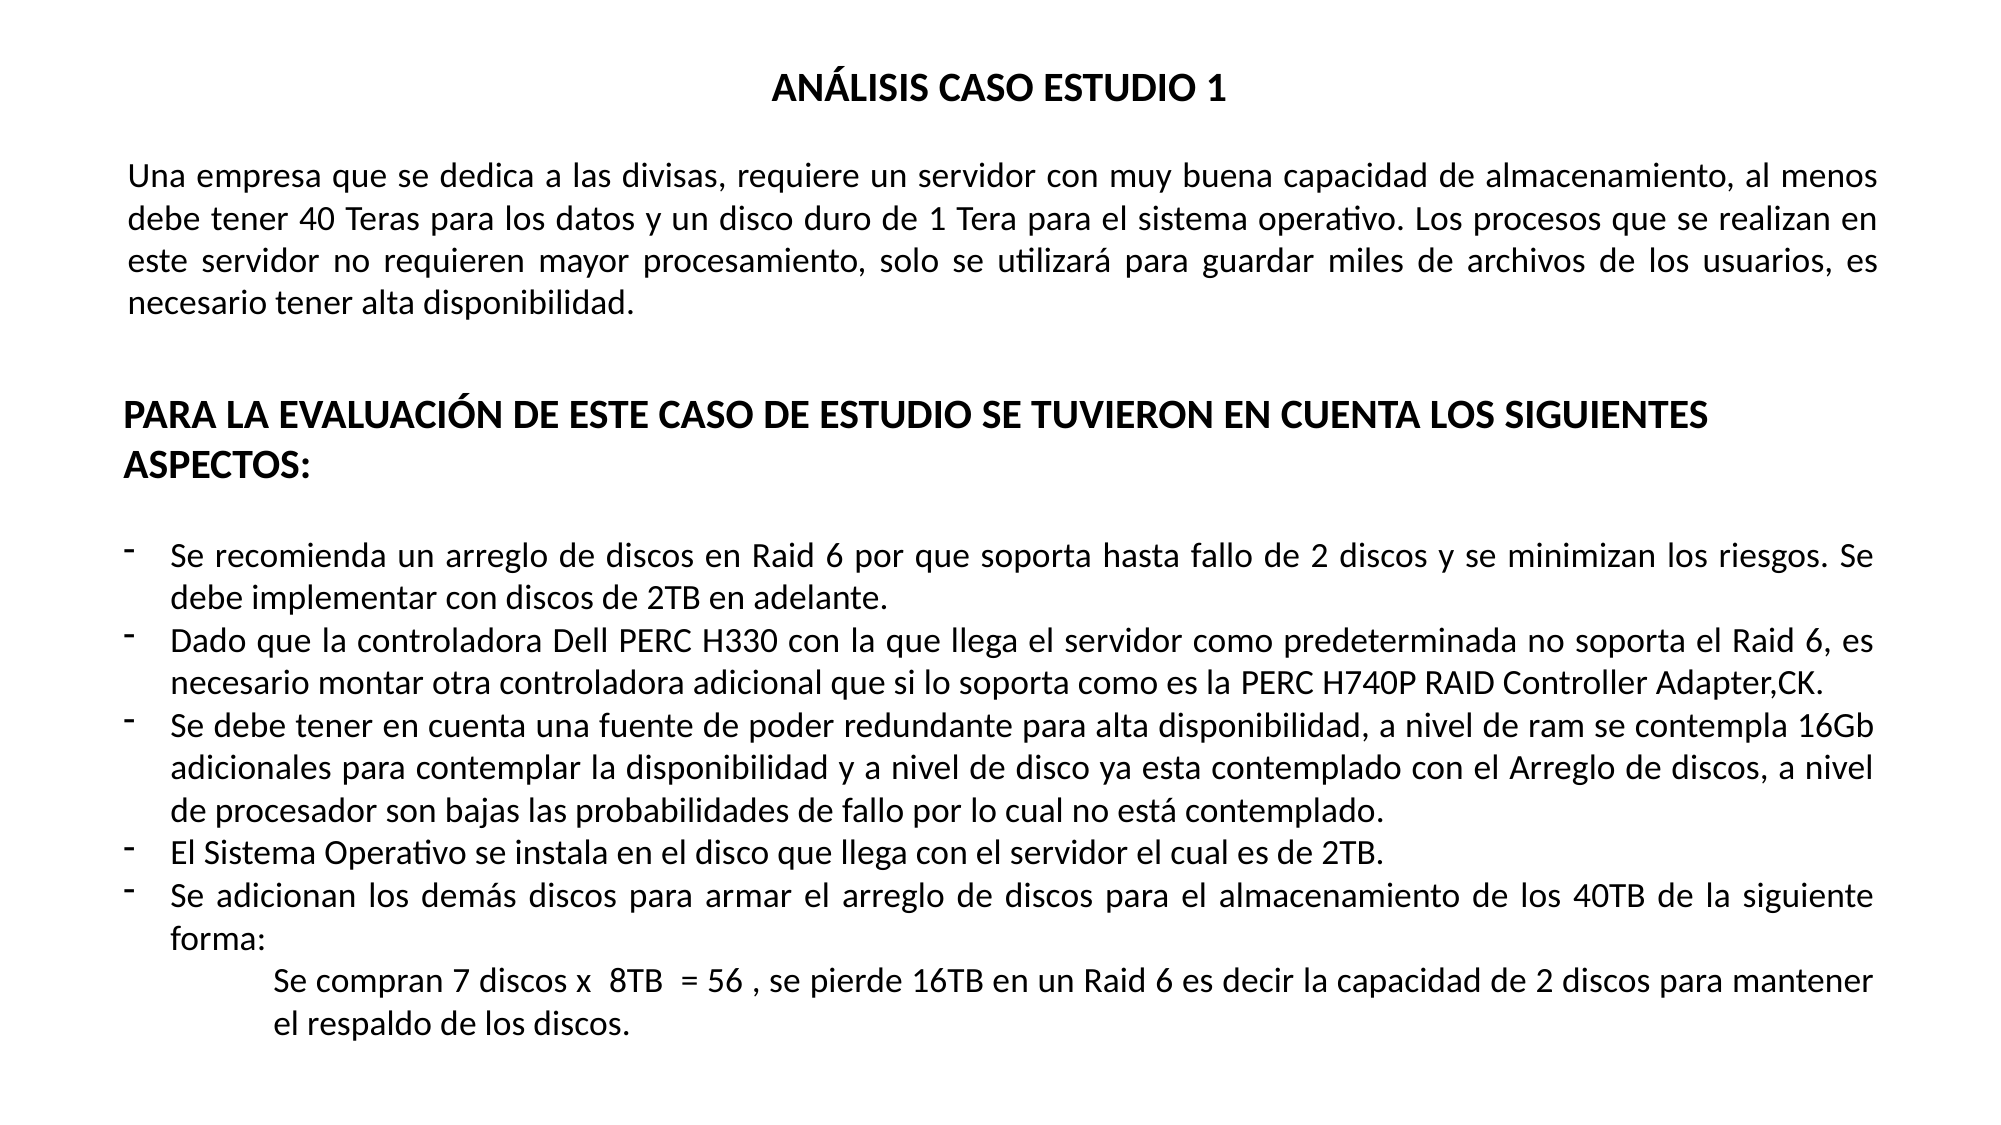

ANÁLISIS CASO ESTUDIO 1

Una empresa que se dedica a las divisas, requiere un servidor con muy buena capacidad de almacenamiento, al menos debe tener 40 Teras para los datos y un disco duro de 1 Tera para el sistema operativo. Los procesos que se realizan en este servidor no requieren mayor procesamiento, solo se utilizará para guardar miles de archivos de los usuarios, es necesario tener alta disponibilidad.
PARA LA EVALUACIÓN DE ESTE CASO DE ESTUDIO SE TUVIERON EN CUENTA LOS SIGUIENTES ASPECTOS:

Se recomienda un arreglo de discos en Raid 6 por que soporta hasta fallo de 2 discos y se minimizan los riesgos. Se debe implementar con discos de 2TB en adelante.
Dado que la controladora Dell PERC H330 con la que llega el servidor como predeterminada no soporta el Raid 6, es necesario montar otra controladora adicional que si lo soporta como es la PERC H740P RAID Controller Adapter,CK.
Se debe tener en cuenta una fuente de poder redundante para alta disponibilidad, a nivel de ram se contempla 16Gb adicionales para contemplar la disponibilidad y a nivel de disco ya esta contemplado con el Arreglo de discos, a nivel de procesador son bajas las probabilidades de fallo por lo cual no está contemplado.
El Sistema Operativo se instala en el disco que llega con el servidor el cual es de 2TB.
Se adicionan los demás discos para armar el arreglo de discos para el almacenamiento de los 40TB de la siguiente forma:
	Se compran 7 discos x  8TB  = 56 , se pierde 16TB en un Raid 6 es decir la capacidad de 2 discos para mantener 	el respaldo de los discos.